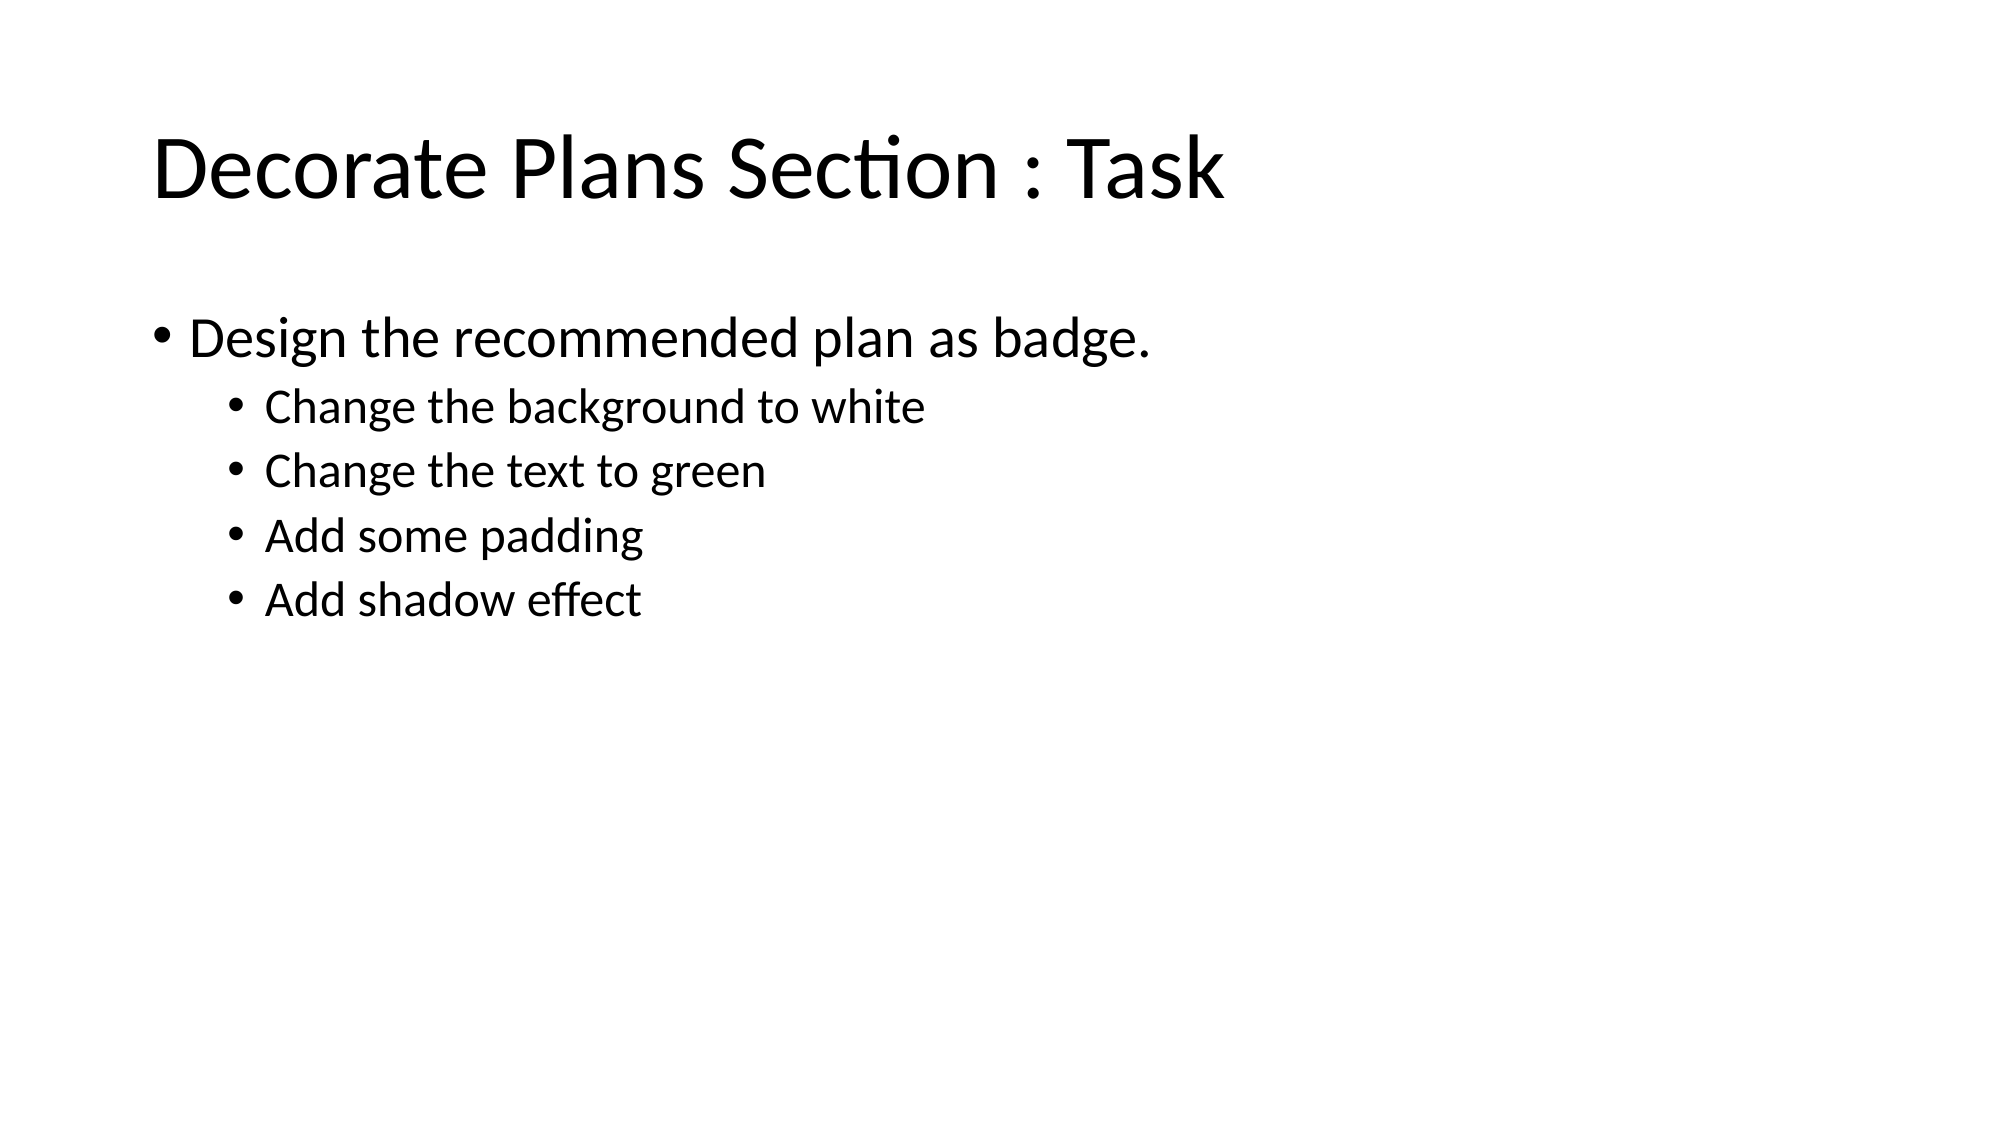

# Decorate Plans Section : Task
Design the recommended plan as badge.
Change the background to white
Change the text to green
Add some padding
Add shadow effect